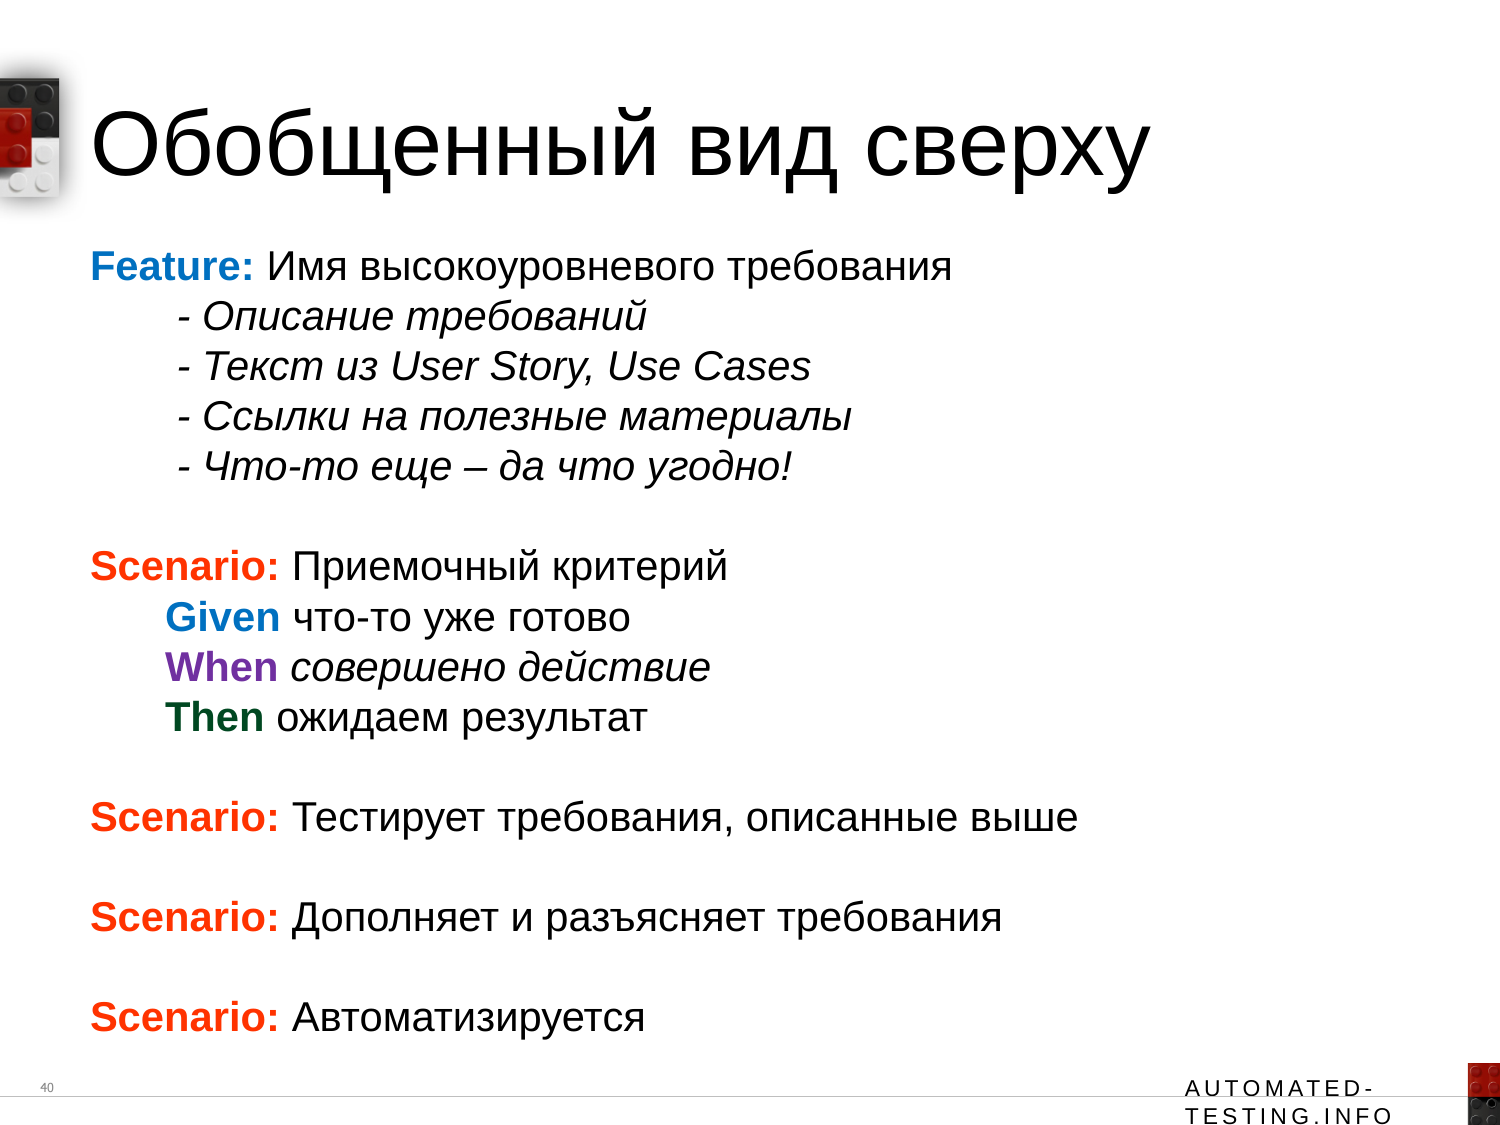

# Обобщенный вид сверху
Feature: Имя высокоуровневого требования
 - Описание требований
 - Текст из User Story, Use Cases
 - Ссылки на полезные материалы
 - Что-то еще – да что угодно!

Scenario: Приемочный критерий
Given что-то уже готово
When совершено действие
Then ожидаем результат

Scenario: Тестирует требования, описанные выше

Scenario: Дополняет и разъясняет требования

Scenario: Автоматизируется

40